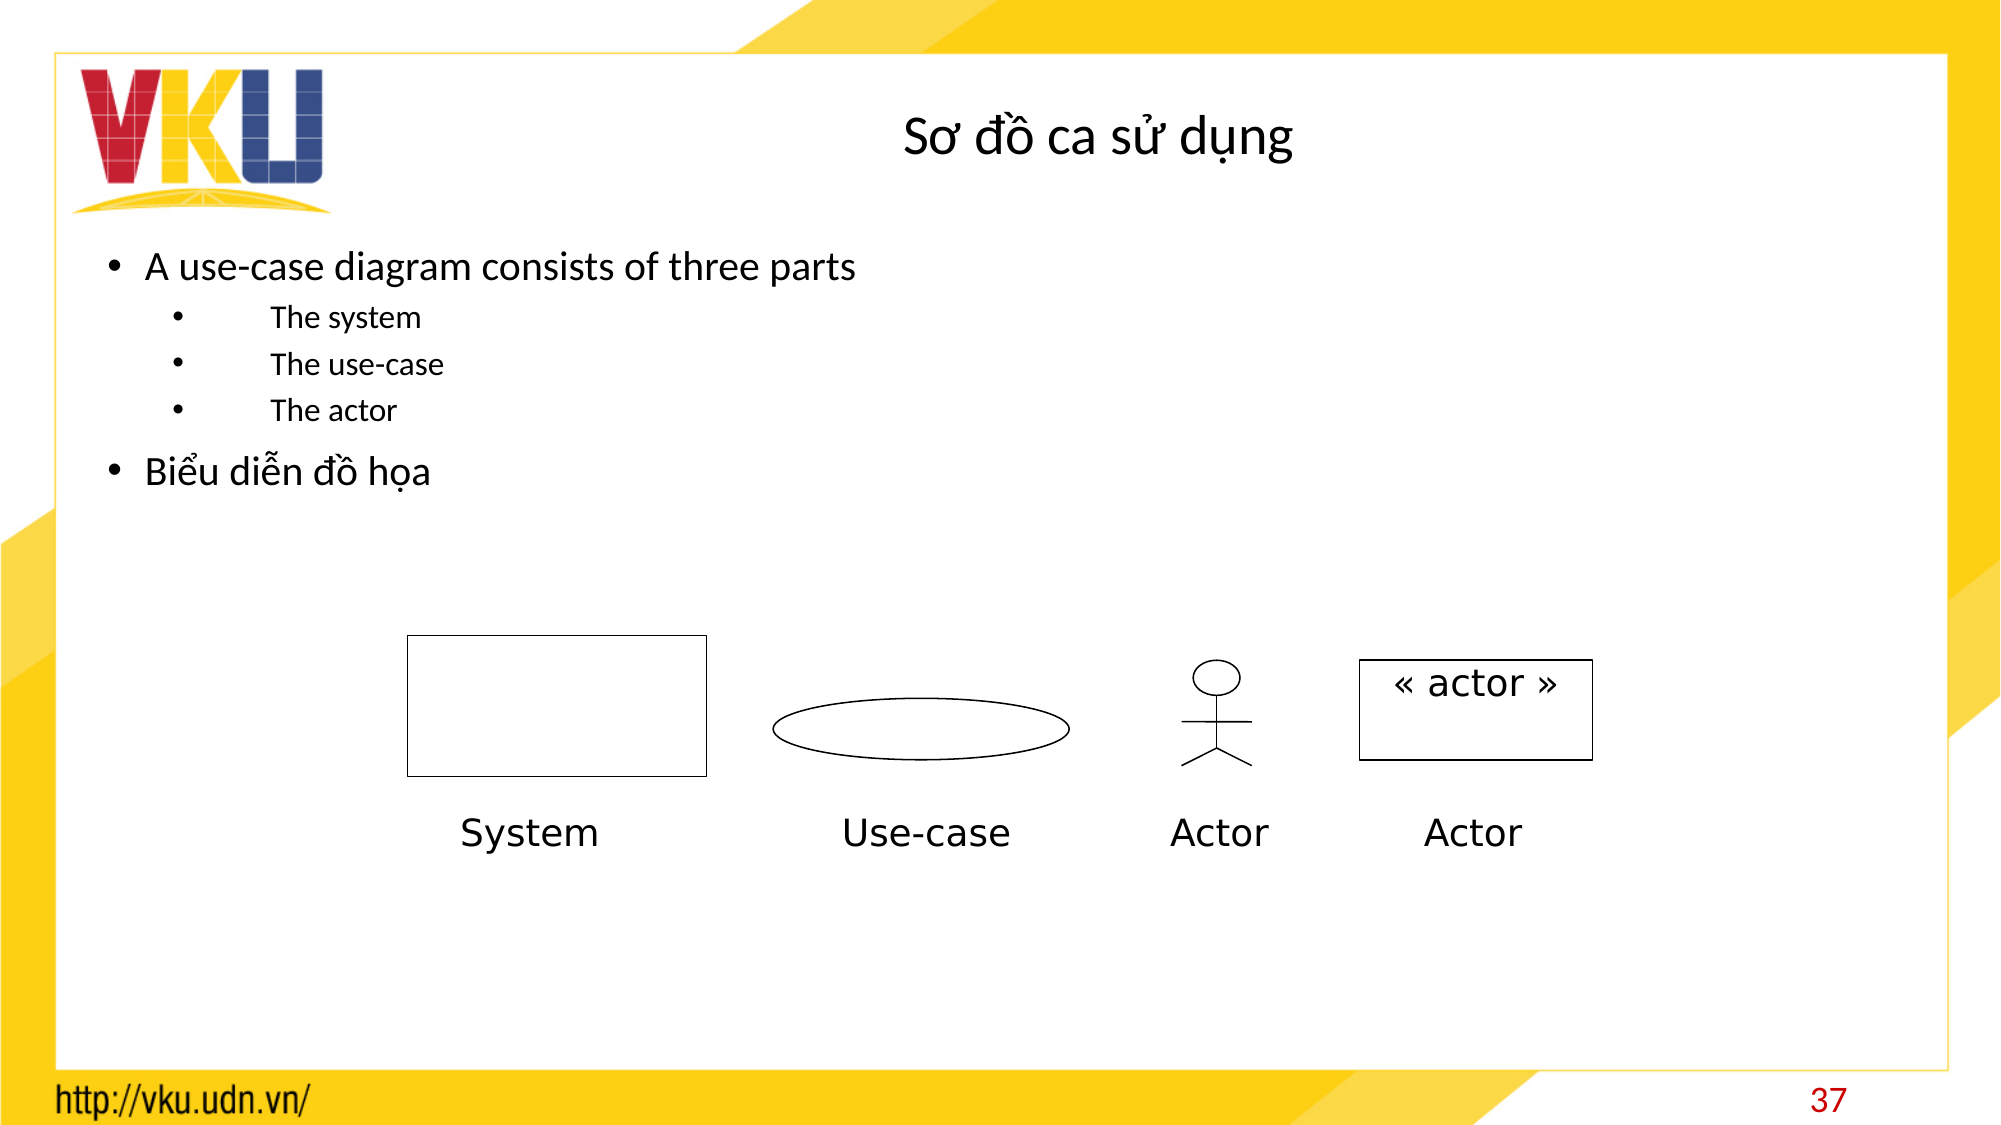

# Sơ đồ ca sử dụng
A use-case diagram consists of three parts
The system
The use-case
The actor
Biểu diễn đồ họa

« actor »

System
Use-case
Actor
Actor
37